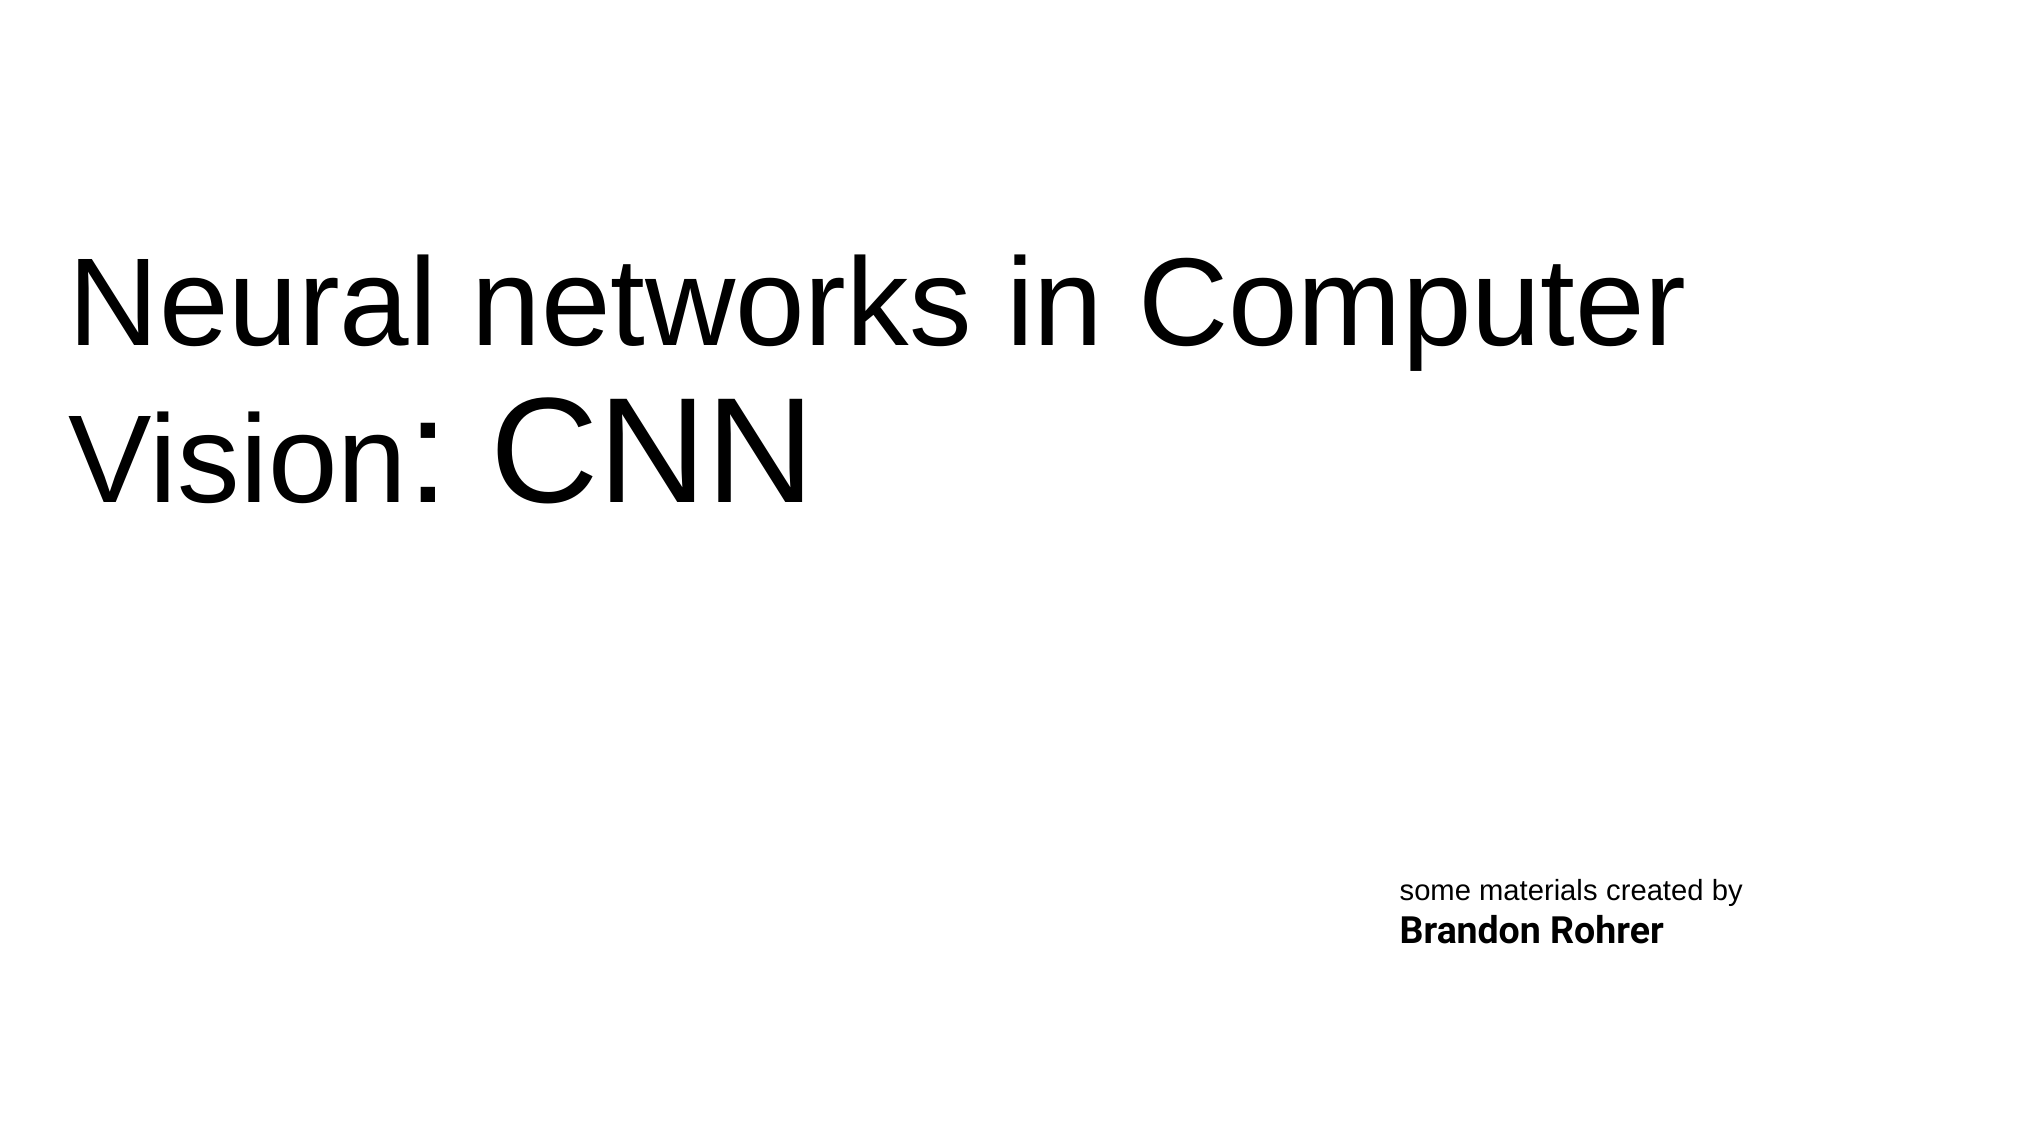

# Neural networks in Computer Vision: CNN
some materials created by Brandon Rohrer